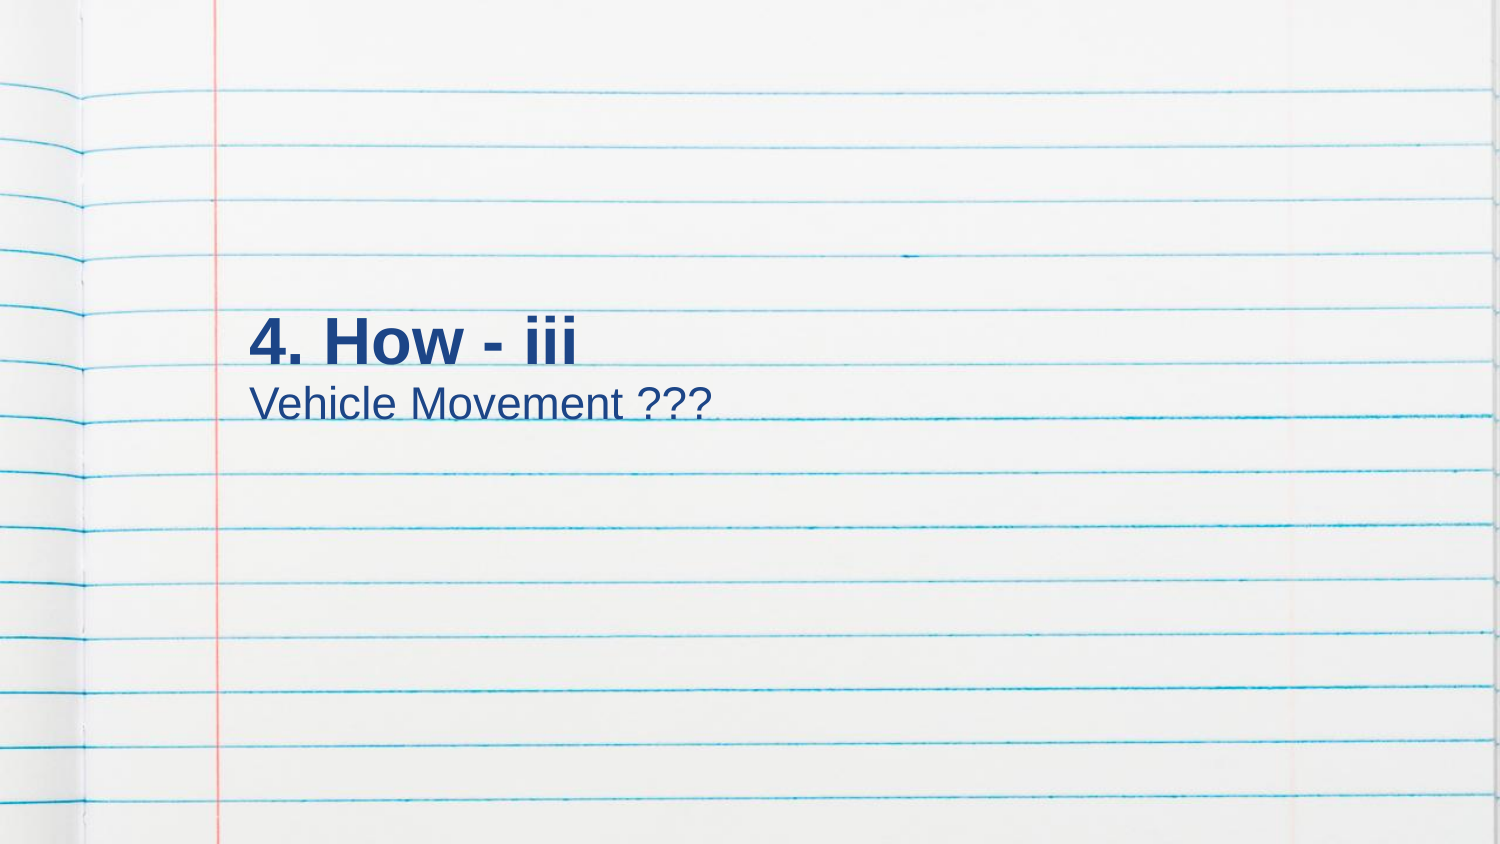

# 4. How - iii
Vehicle Movement ???